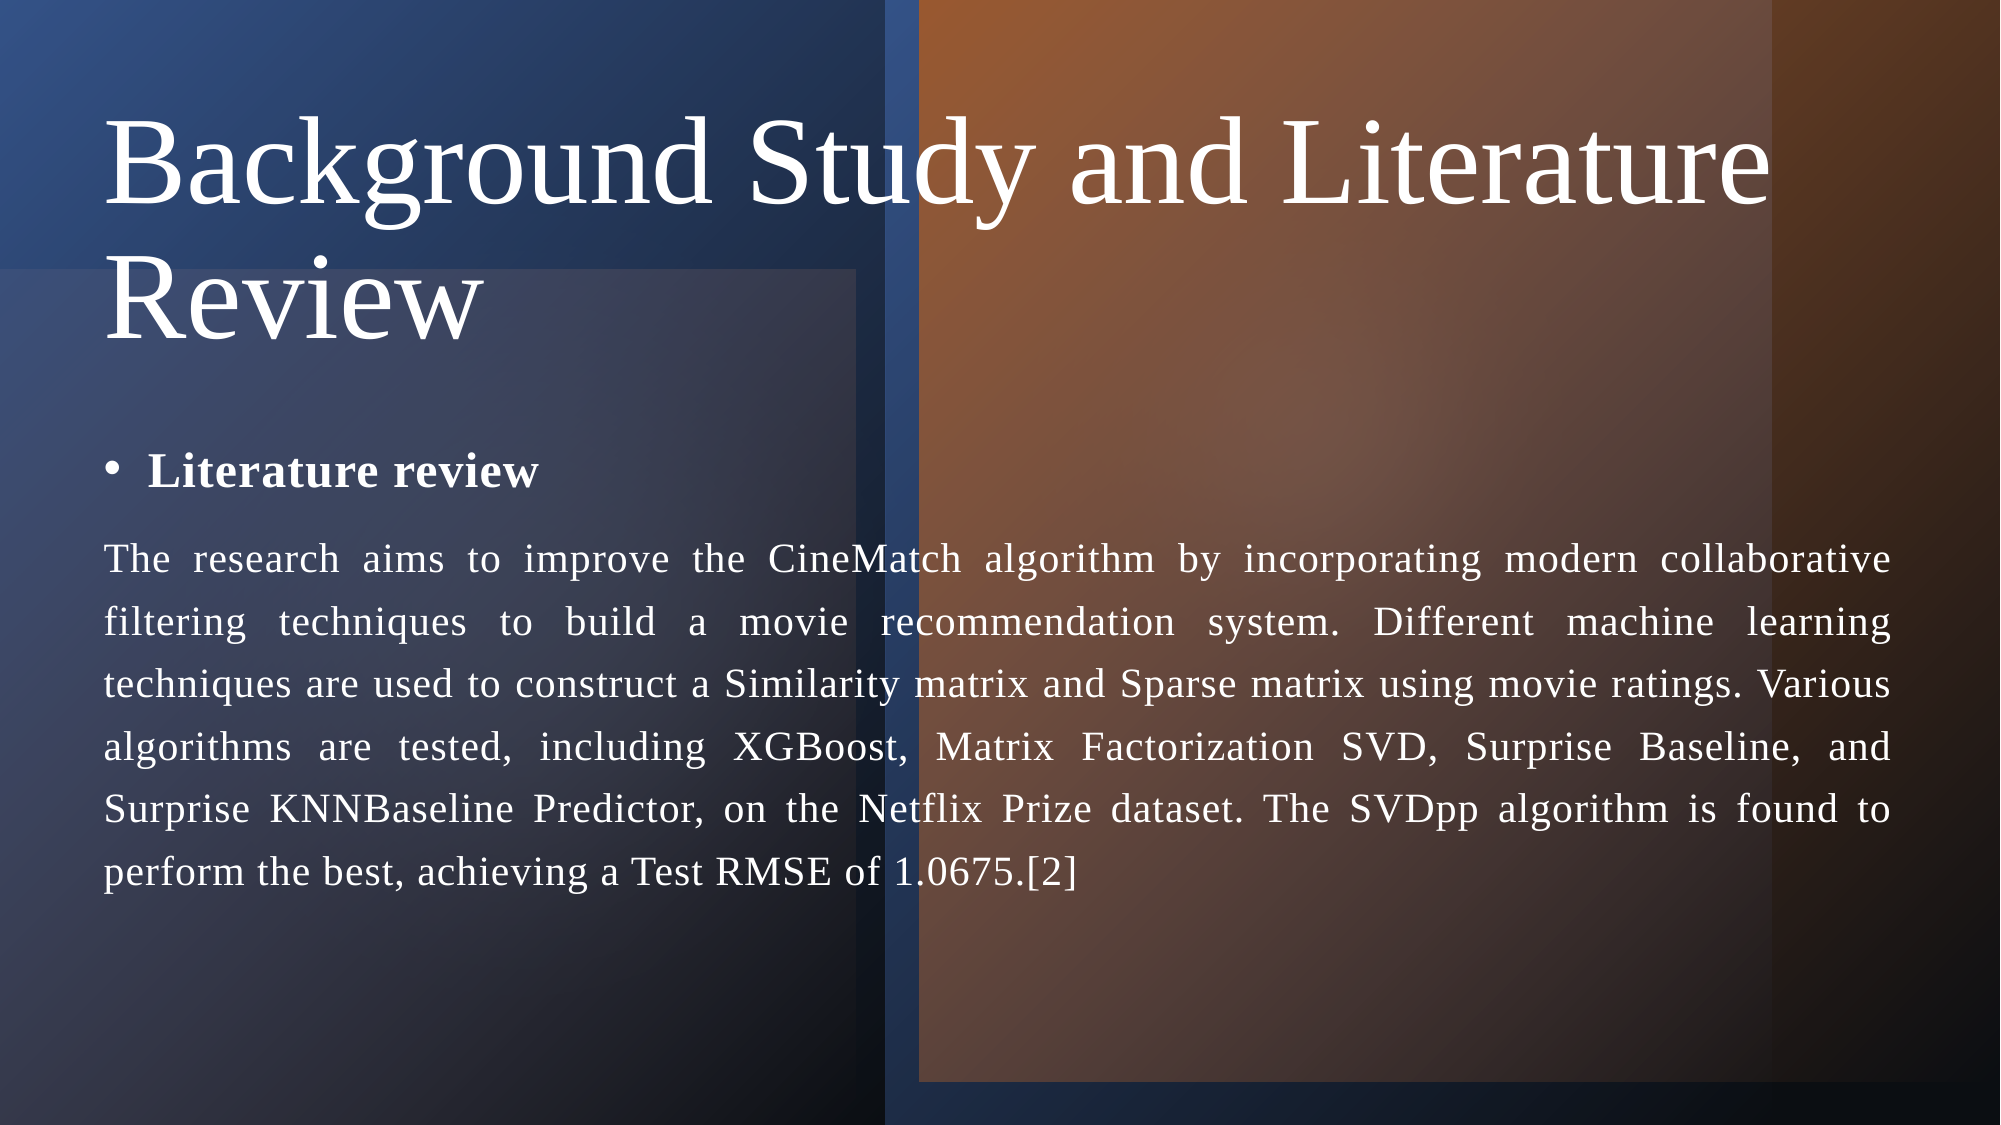

# Background Study and Literature Review
Literature review
The research aims to improve the CineMatch algorithm by incorporating modern collaborative filtering techniques to build a movie recommendation system. Different machine learning techniques are used to construct a Similarity matrix and Sparse matrix using movie ratings. Various algorithms are tested, including XGBoost, Matrix Factorization SVD, Surprise Baseline, and Surprise KNNBaseline Predictor, on the Netflix Prize dataset. The SVDpp algorithm is found to perform the best, achieving a Test RMSE of 1.0675.[2]